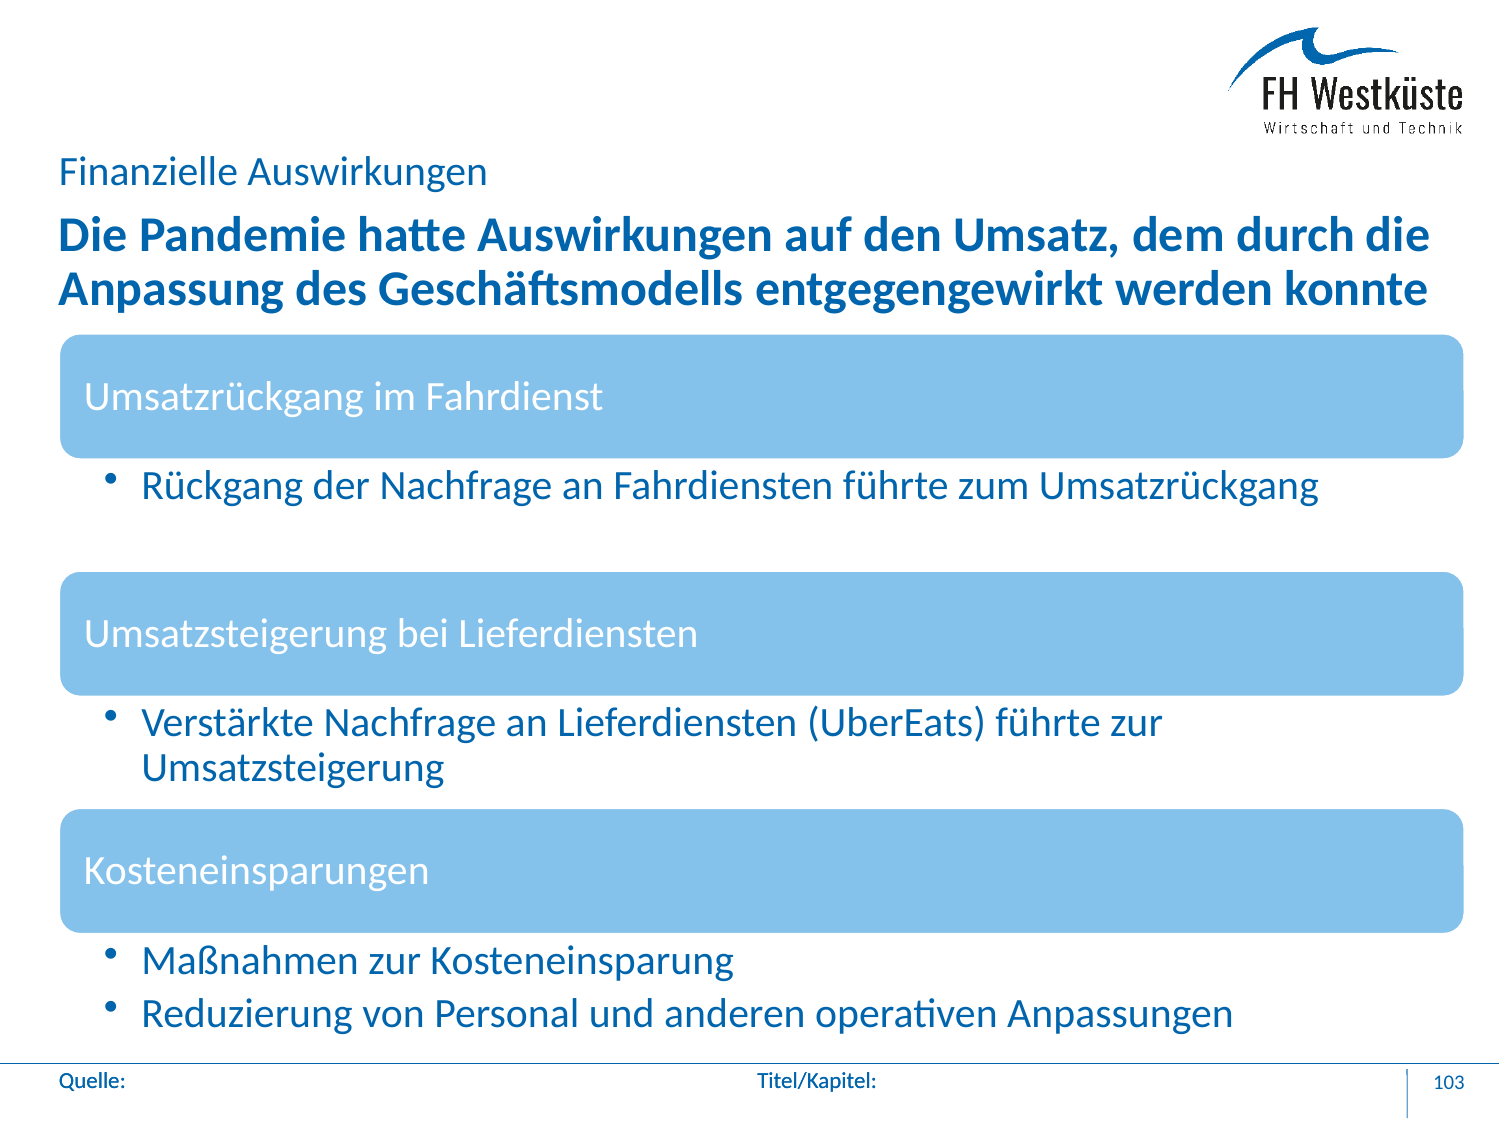

Finanzielle Auswirkungen
# Die Pandemie hatte Auswirkungen auf den Umsatz, dem durch die Anpassung des Geschäftsmodells entgegengewirkt werden konnte
Umsatzrückgang im Fahrdienst
Rückgang der Nachfrage an Fahrdiensten führte zum Umsatzrückgang
Umsatzsteigerung bei Lieferdiensten
Verstärkte Nachfrage an Lieferdiensten (UberEats) führte zur Umsatzsteigerung
Kosteneinsparungen
Maßnahmen zur Kosteneinsparung
Reduzierung von Personal und anderen operativen Anpassungen

103